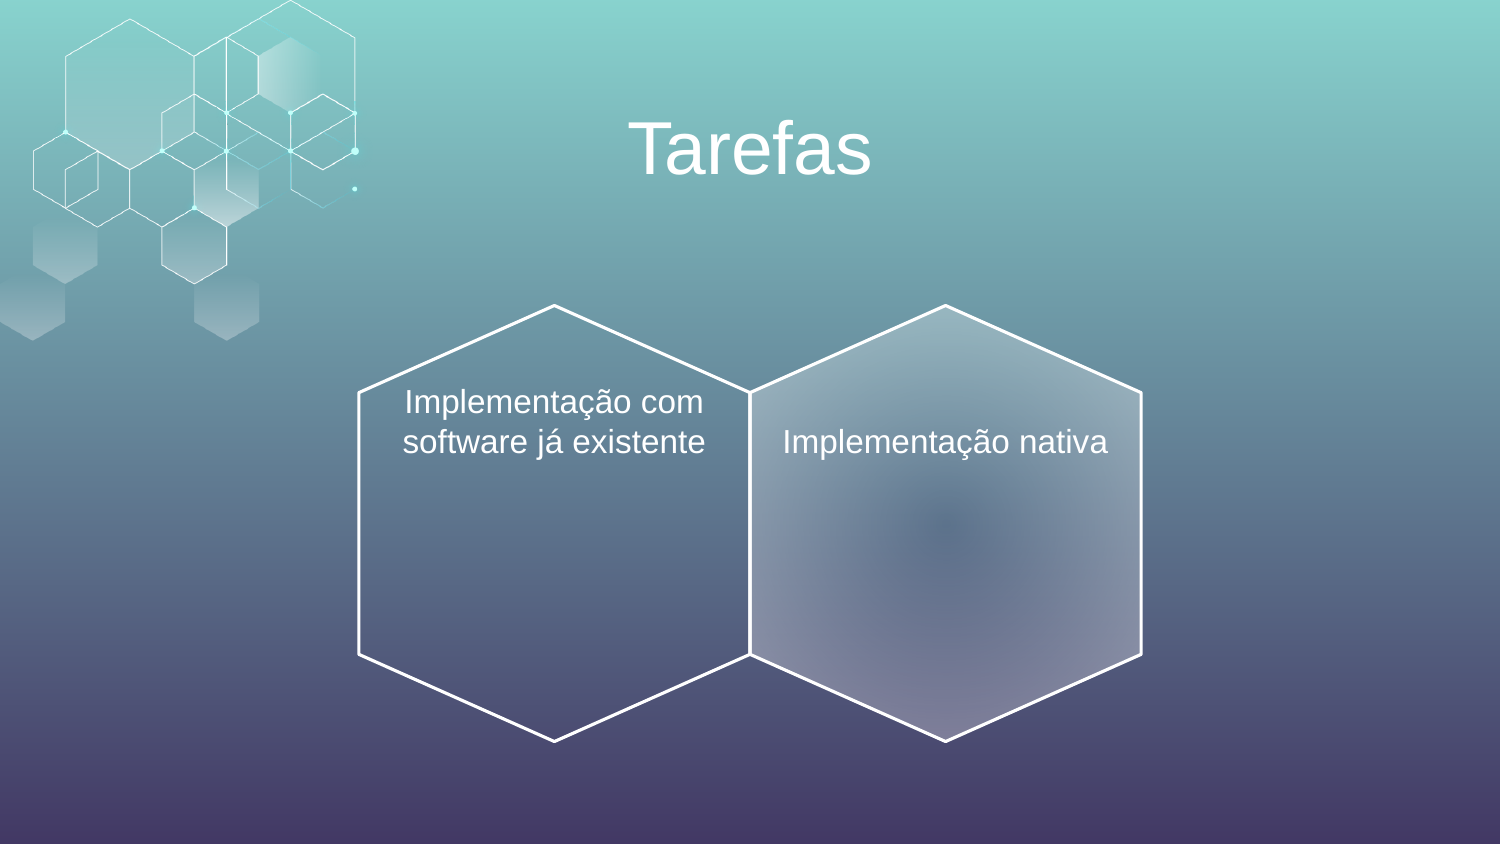

# Tarefas
Implementação com software já existente
Implementação nativa